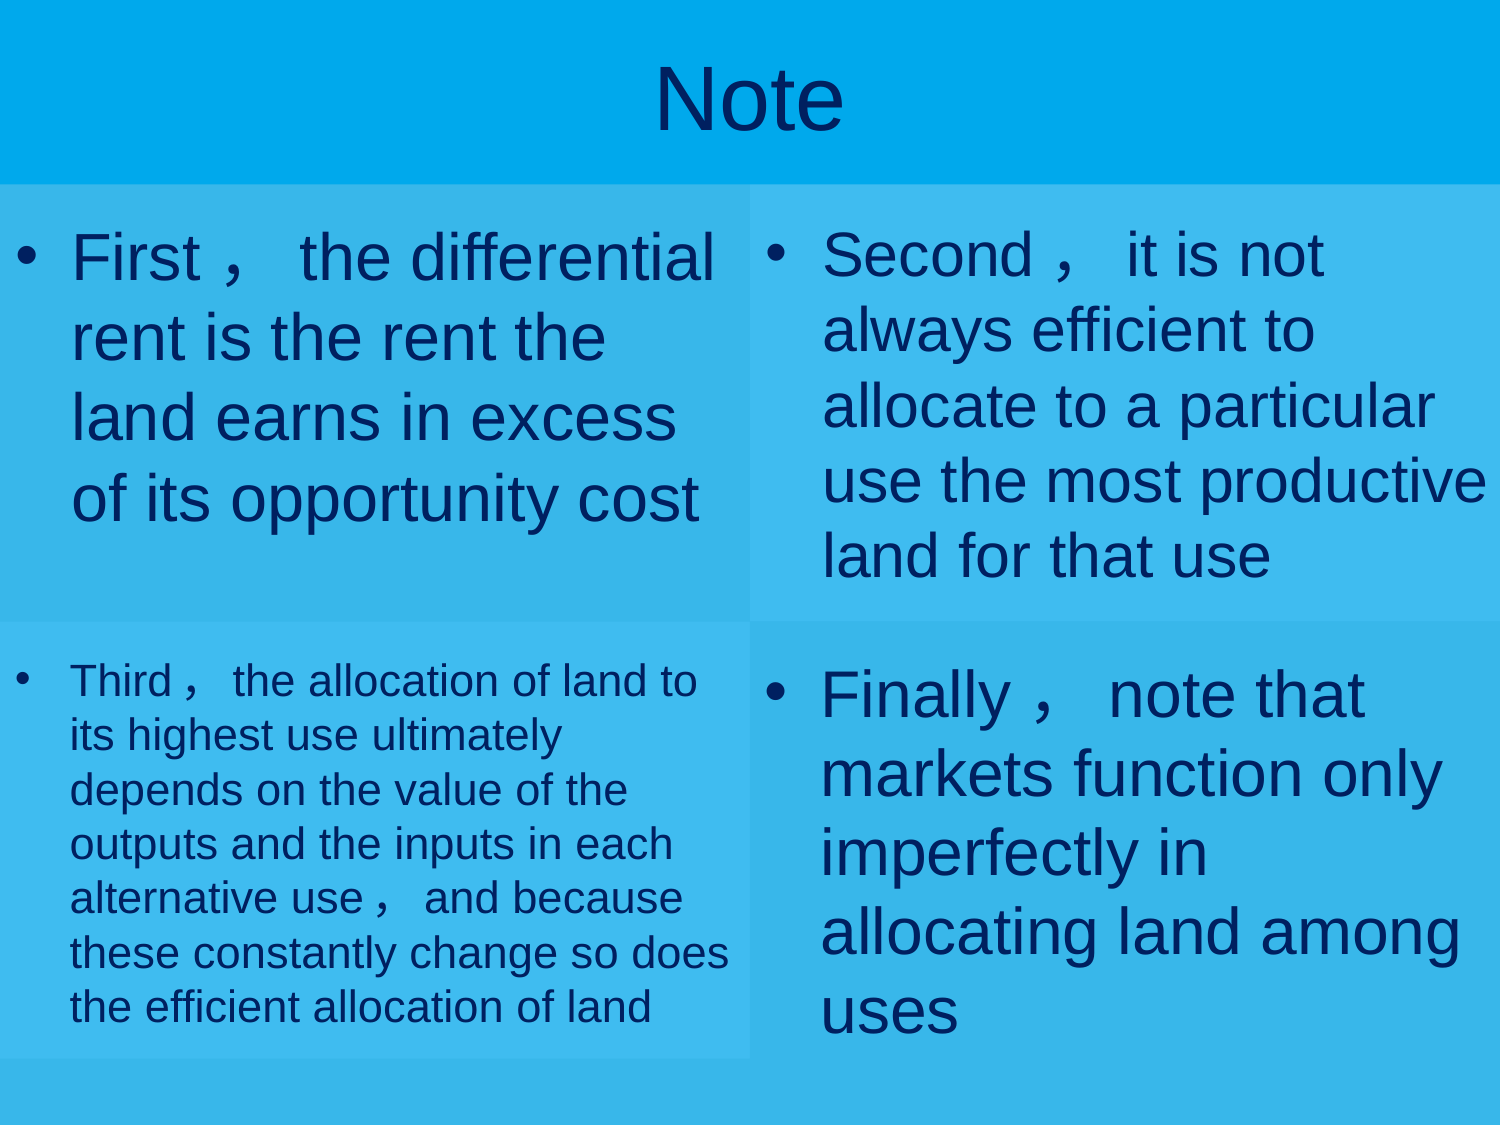

# Note
First，the differential rent is the rent the land earns in excess of its opportunity cost
Second，it is not always efficient to allocate to a particular use the most productive land for that use
Third，the allocation of land to its highest use ultimately depends on the value of the outputs and the inputs in each alternative use，and because these constantly change so does the efficient allocation of land
Finally，note that markets function only imperfectly in allocating land among uses